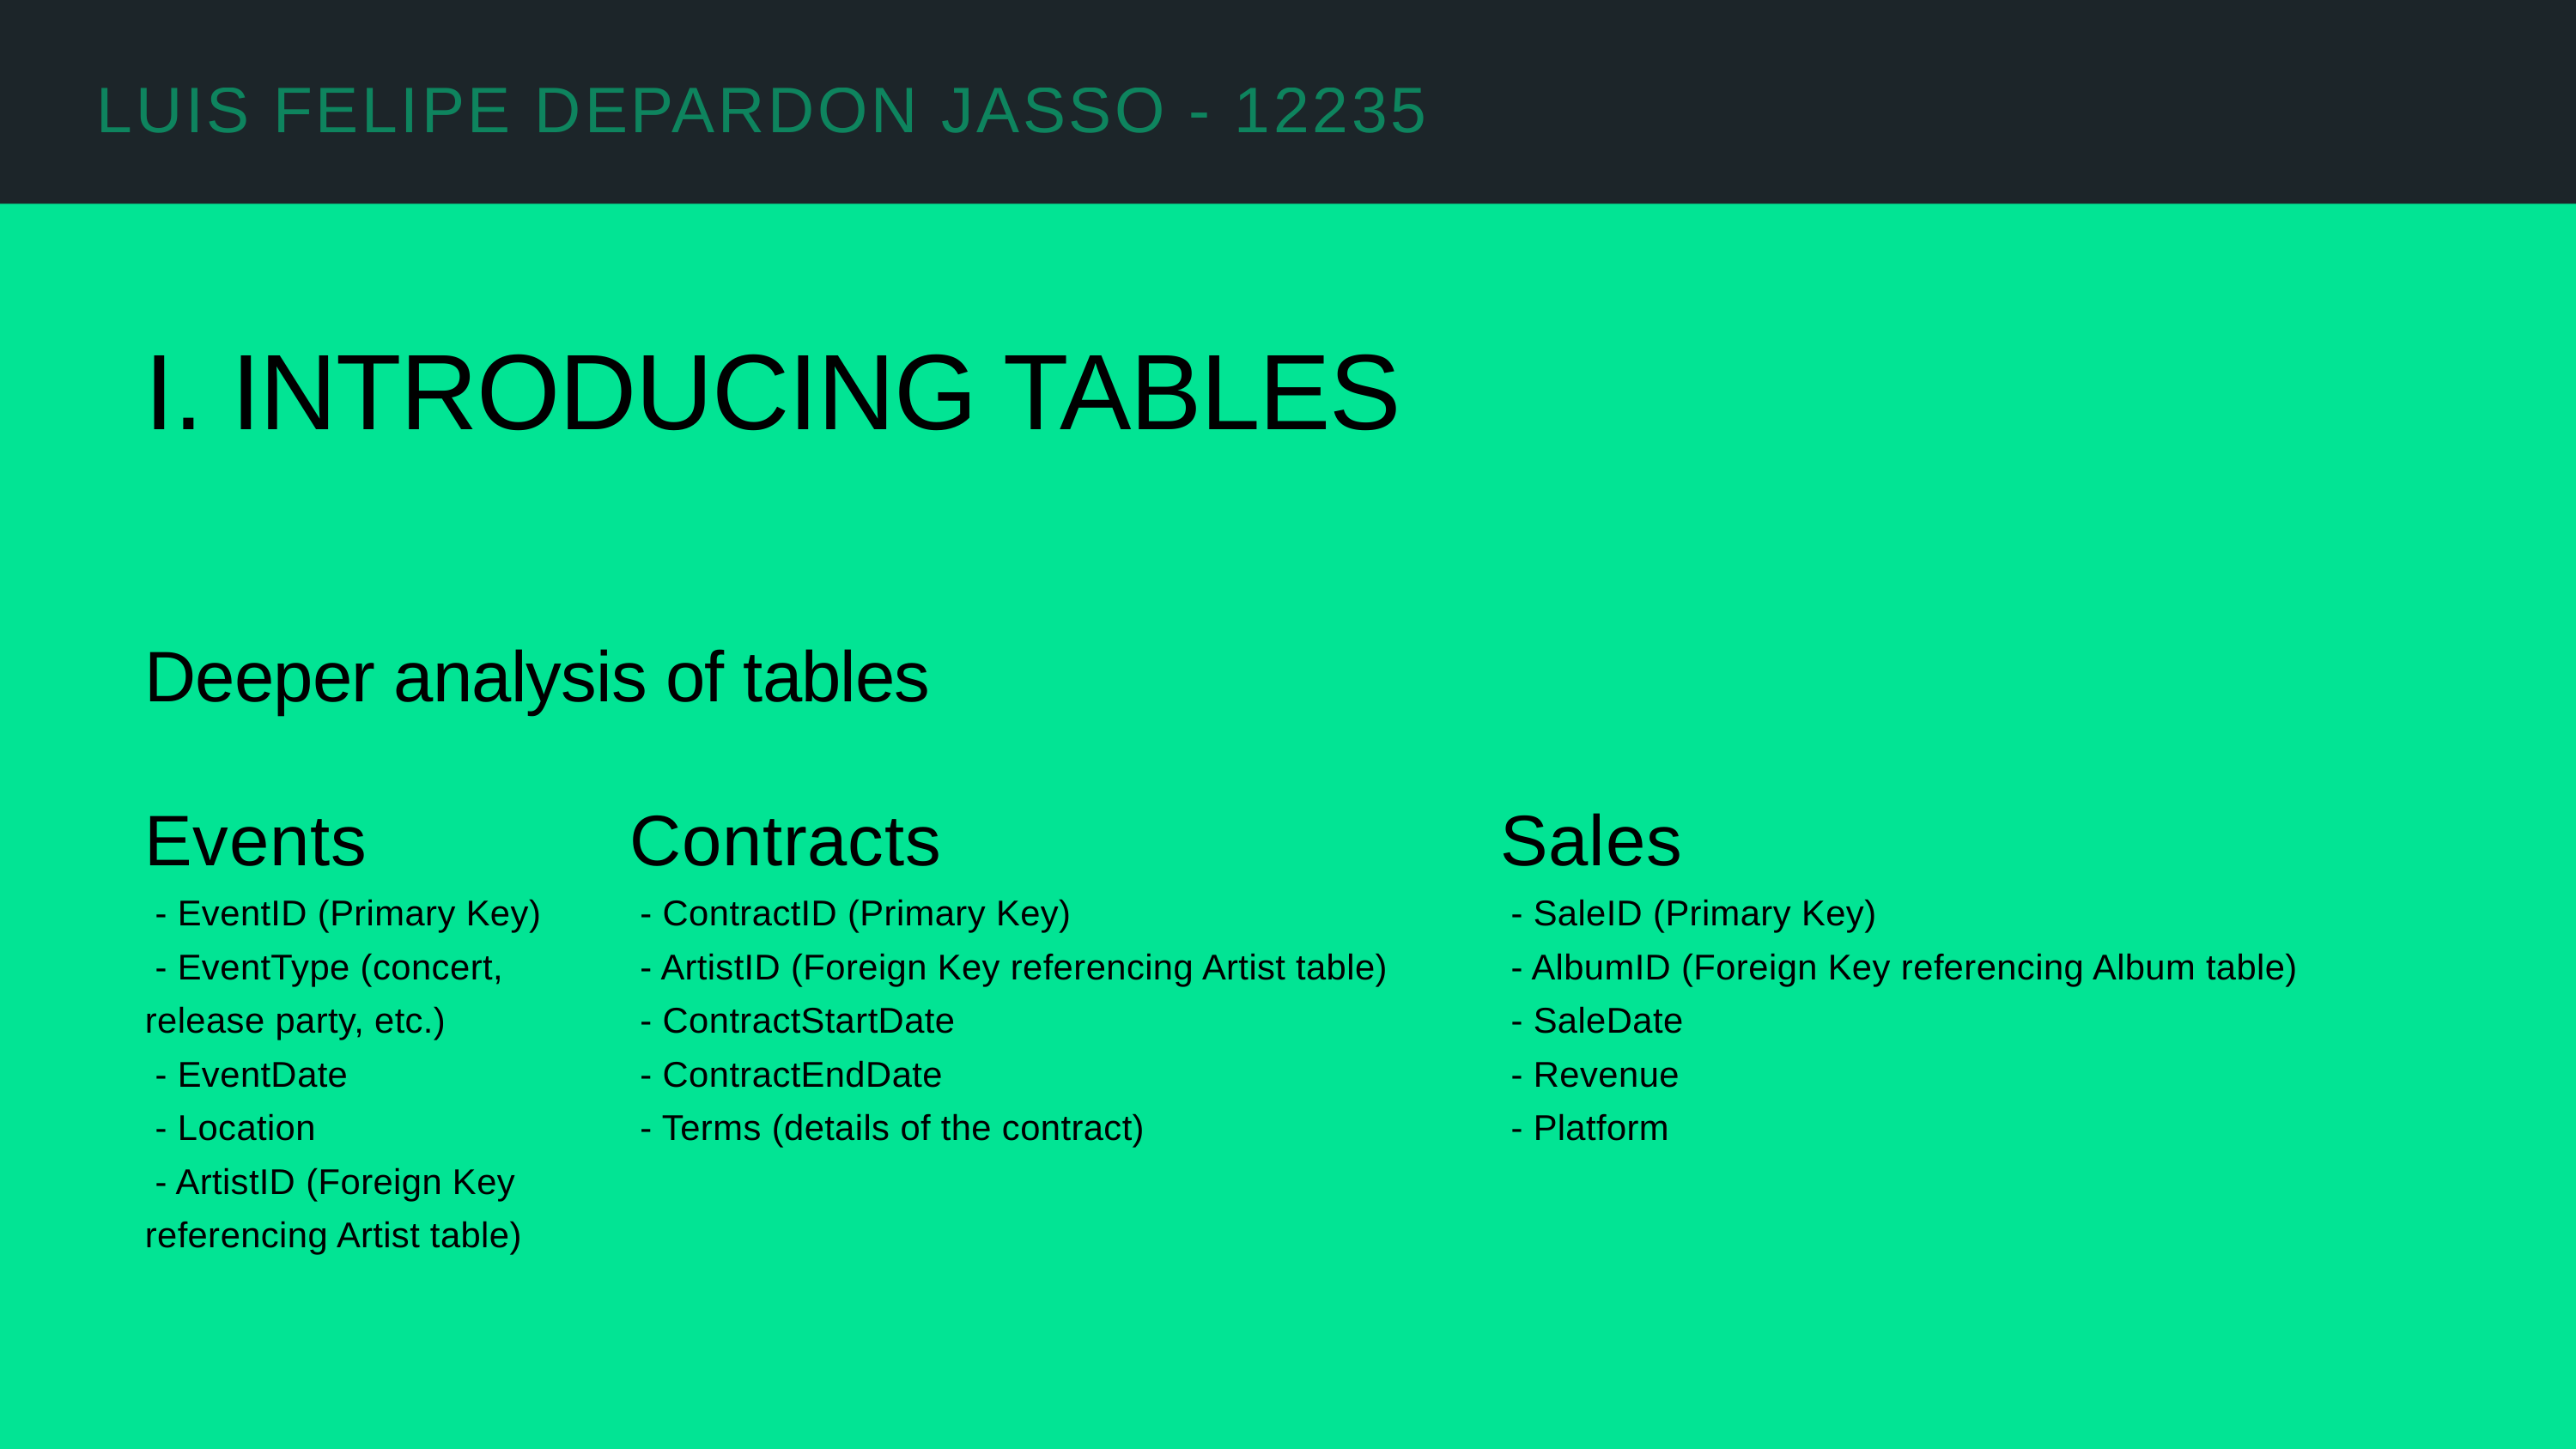

LUIS FELIPE DEPARDON JASSO - 12235233
I. INTRODUCING TABLES
Deeper analysis of tables
Events
 - EventID (Primary Key)
 - EventType (concert, release party, etc.)
 - EventDate
 - Location
 - ArtistID (Foreign Key referencing Artist table)

Contracts
 - ContractID (Primary Key)
 - ArtistID (Foreign Key referencing Artist table)
 - ContractStartDate
 - ContractEndDate
 - Terms (details of the contract)

Sales
 - SaleID (Primary Key)
 - AlbumID (Foreign Key referencing Album table)
 - SaleDate
 - Revenue
 - Platform